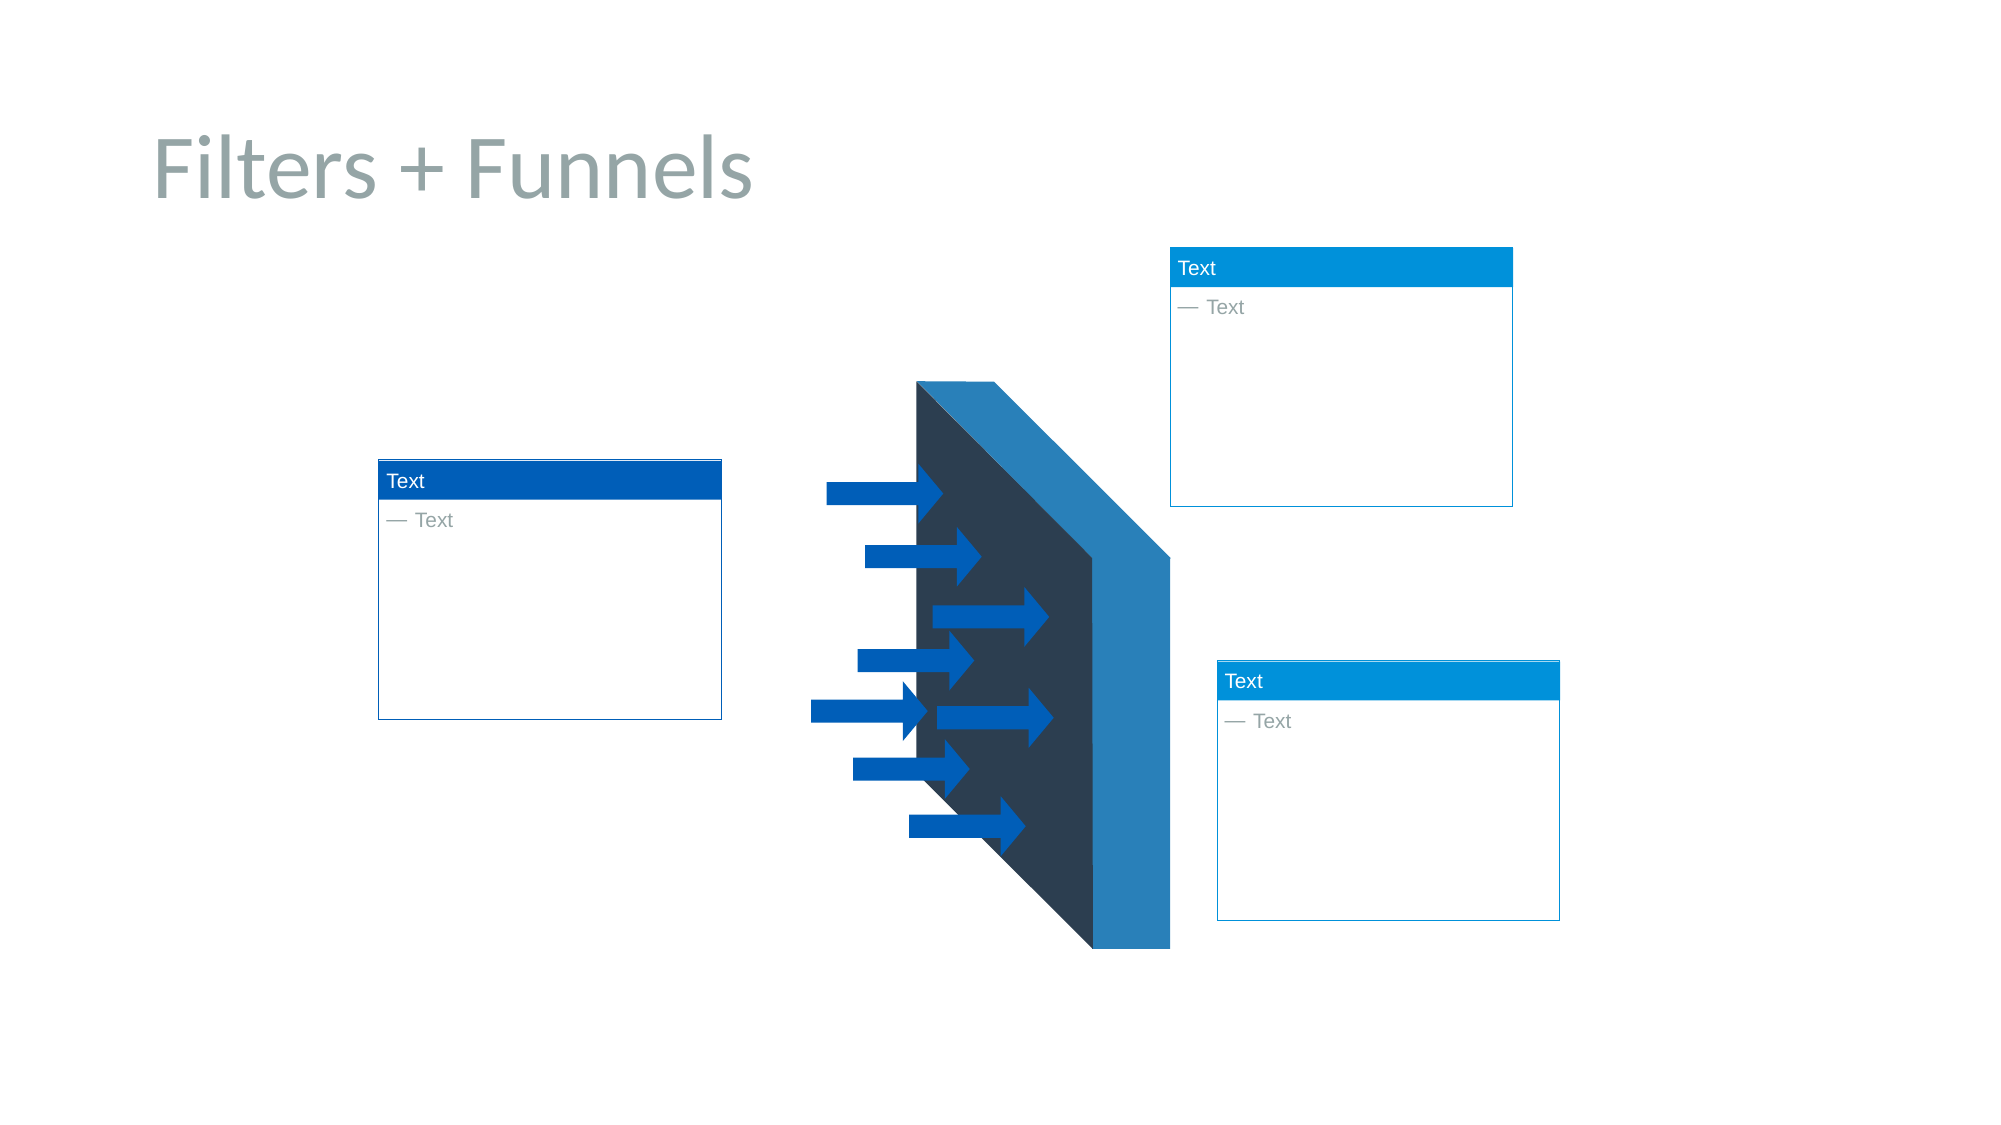

# Filters + Funnels
Text
Text

Text
Text

Text
Text